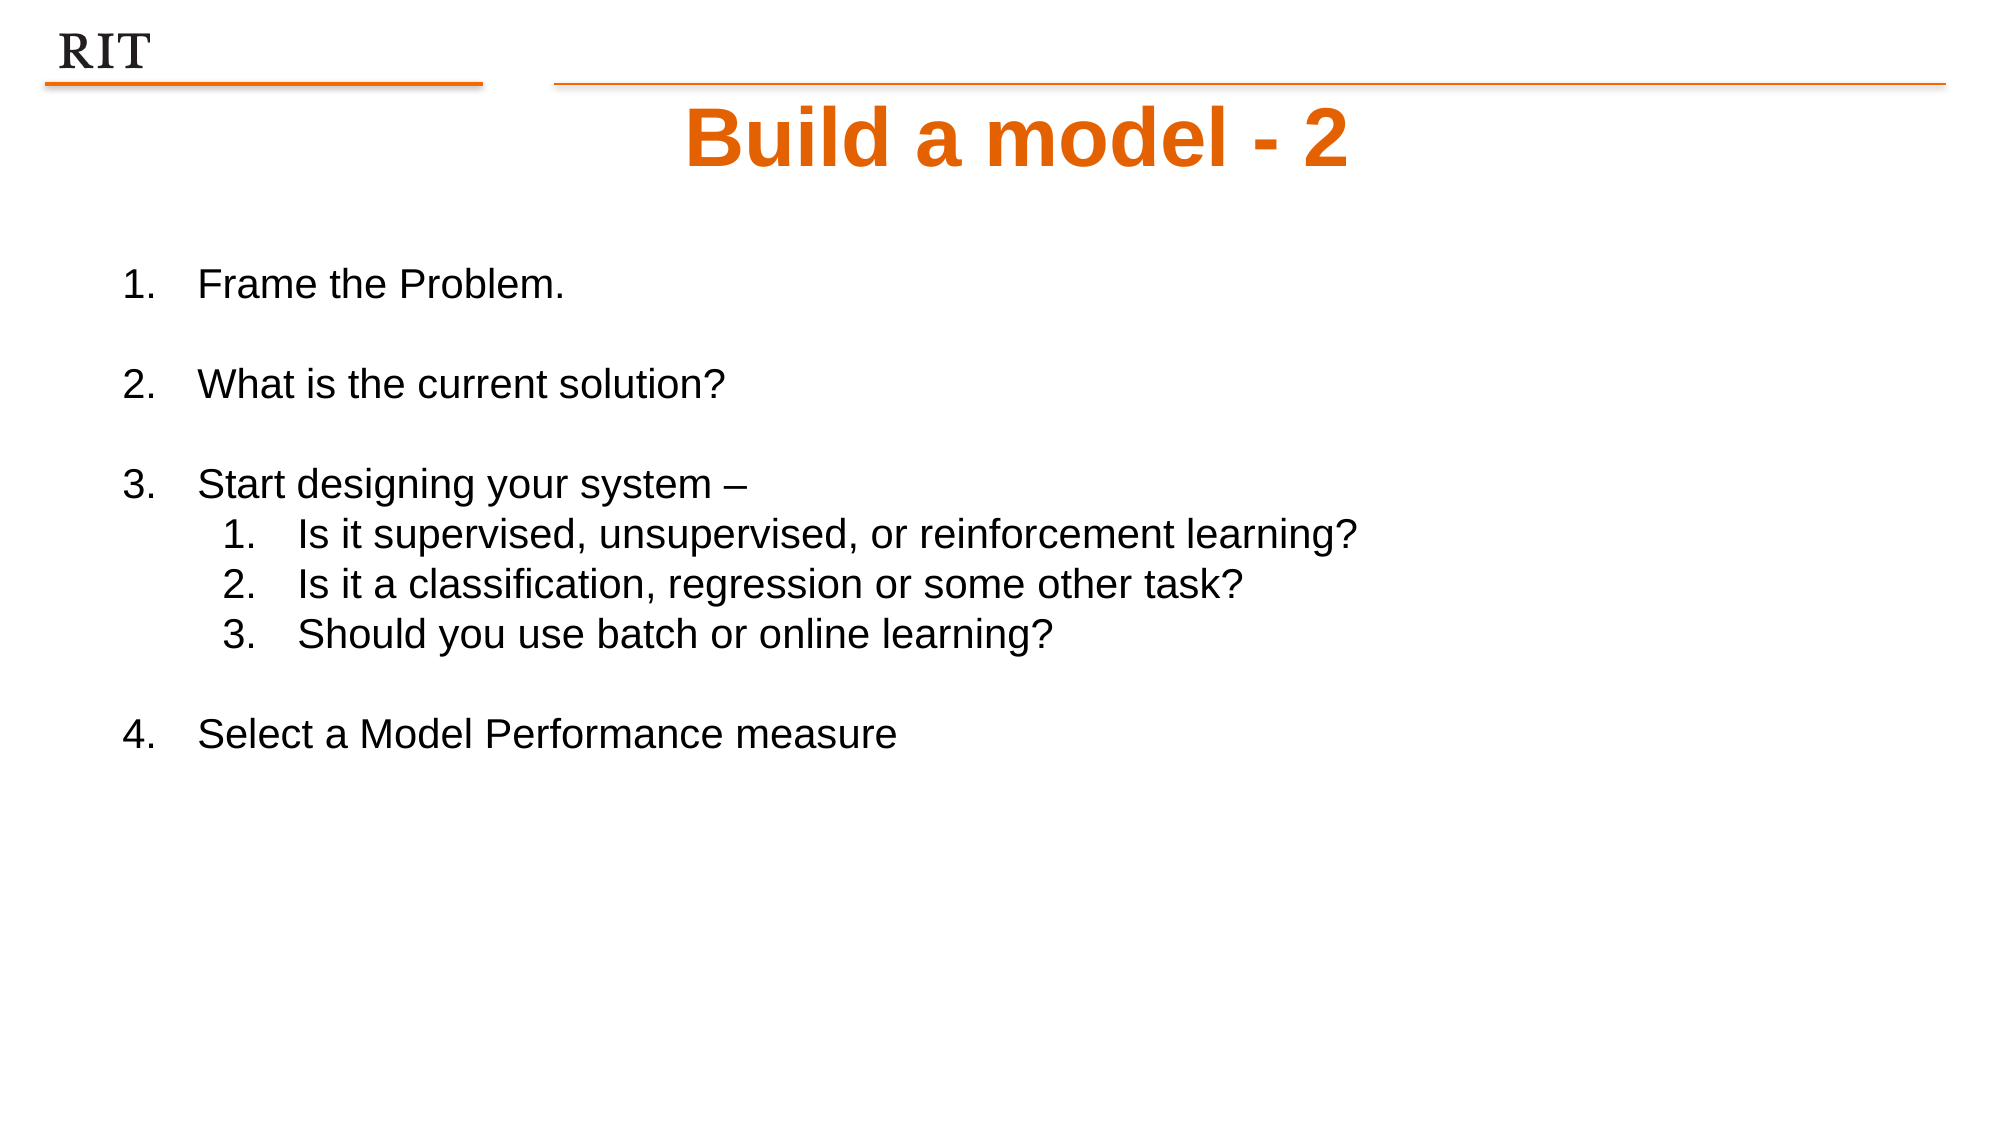

Build a model - 2

Frame the Problem.

What is the current solution?

Start designing your system –
Is it supervised, unsupervised, or reinforcement learning?
Is it a classification, regression or some other task?
Should you use batch or online learning?

Select a Model Performance measure